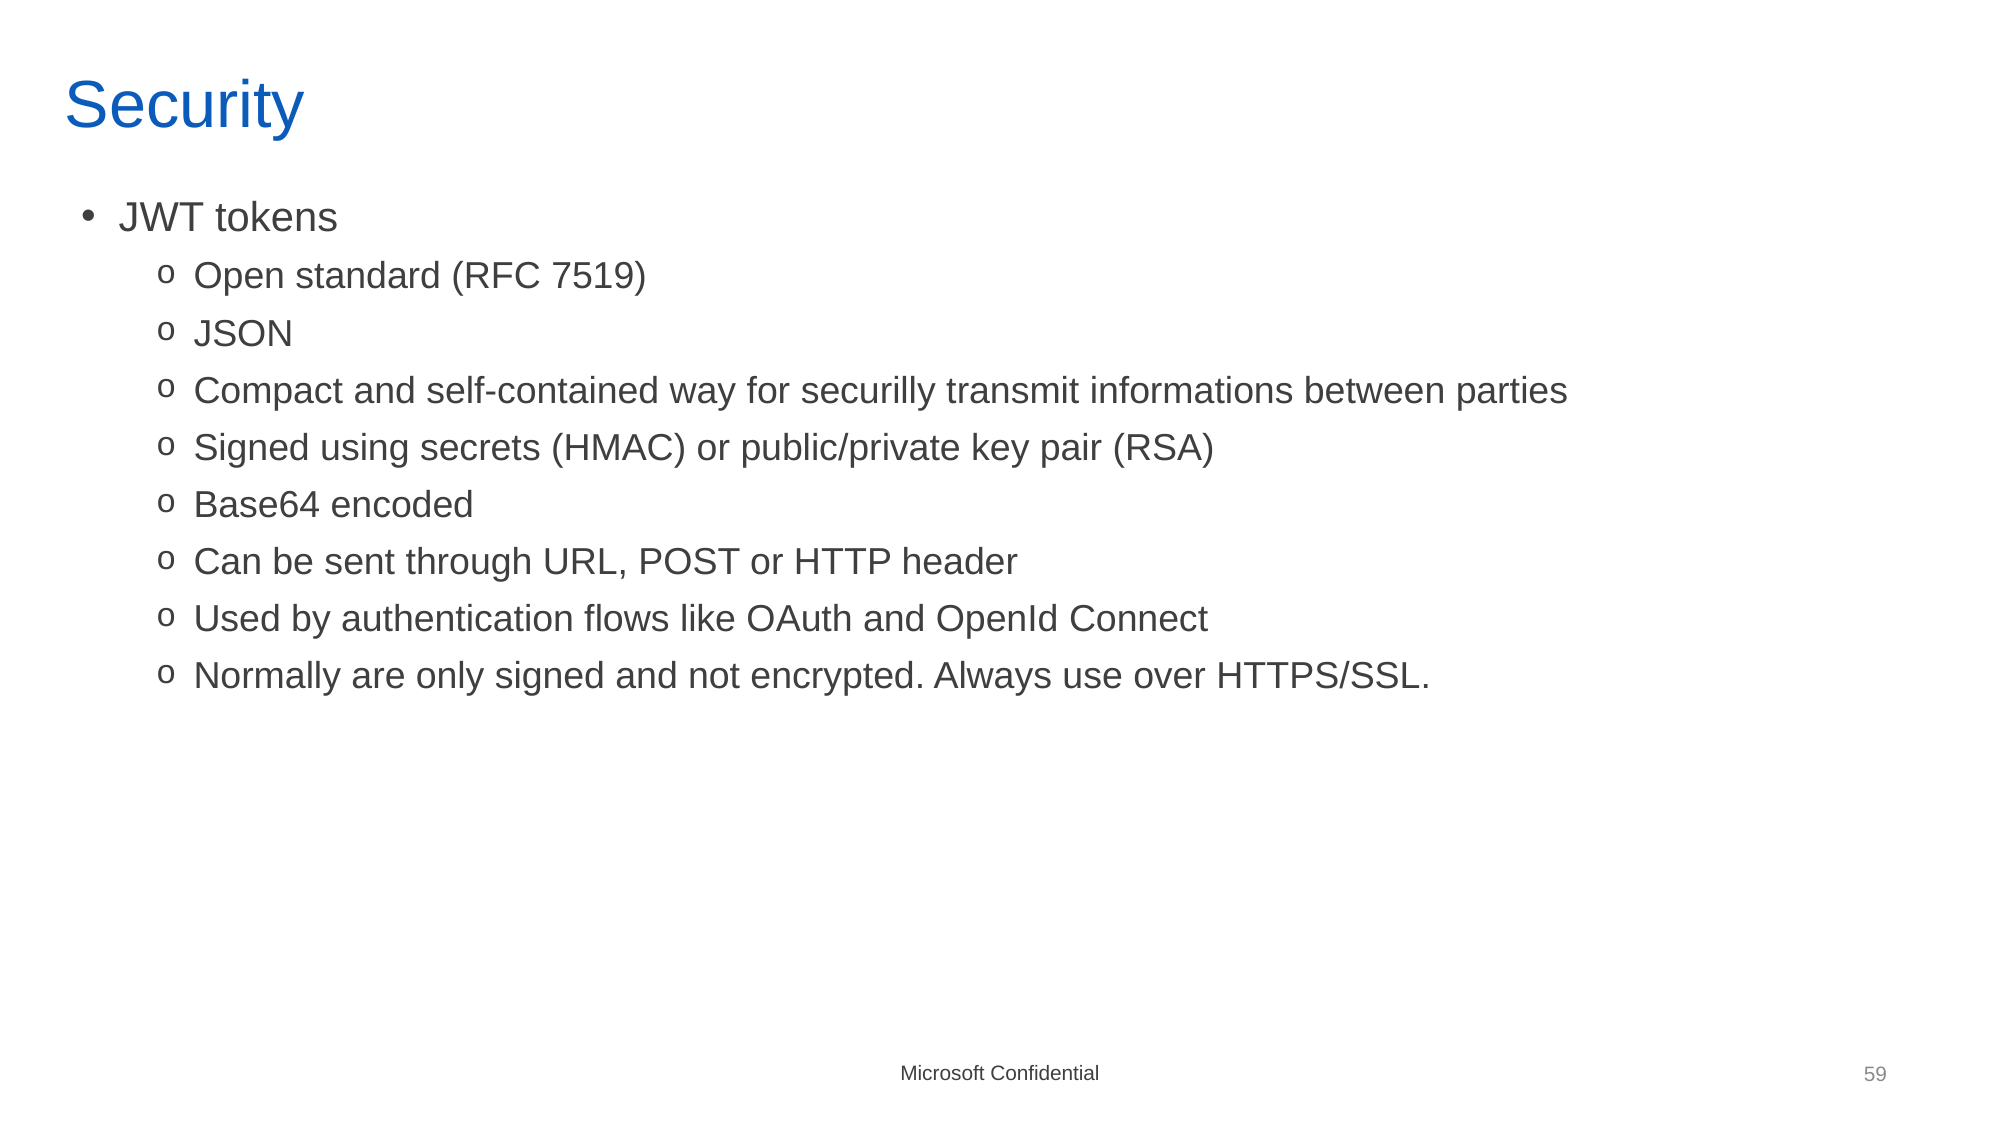

# Security
JWT tokens
Open standard (RFC 7519)
JSON
Compact and self-contained way for securilly transmit informations between parties
Signed using secrets (HMAC) or public/private key pair (RSA)
Base64 encoded
Can be sent through URL, POST or HTTP header
Used by authentication flows like OAuth and OpenId Connect
Normally are only signed and not encrypted. Always use over HTTPS/SSL.
59